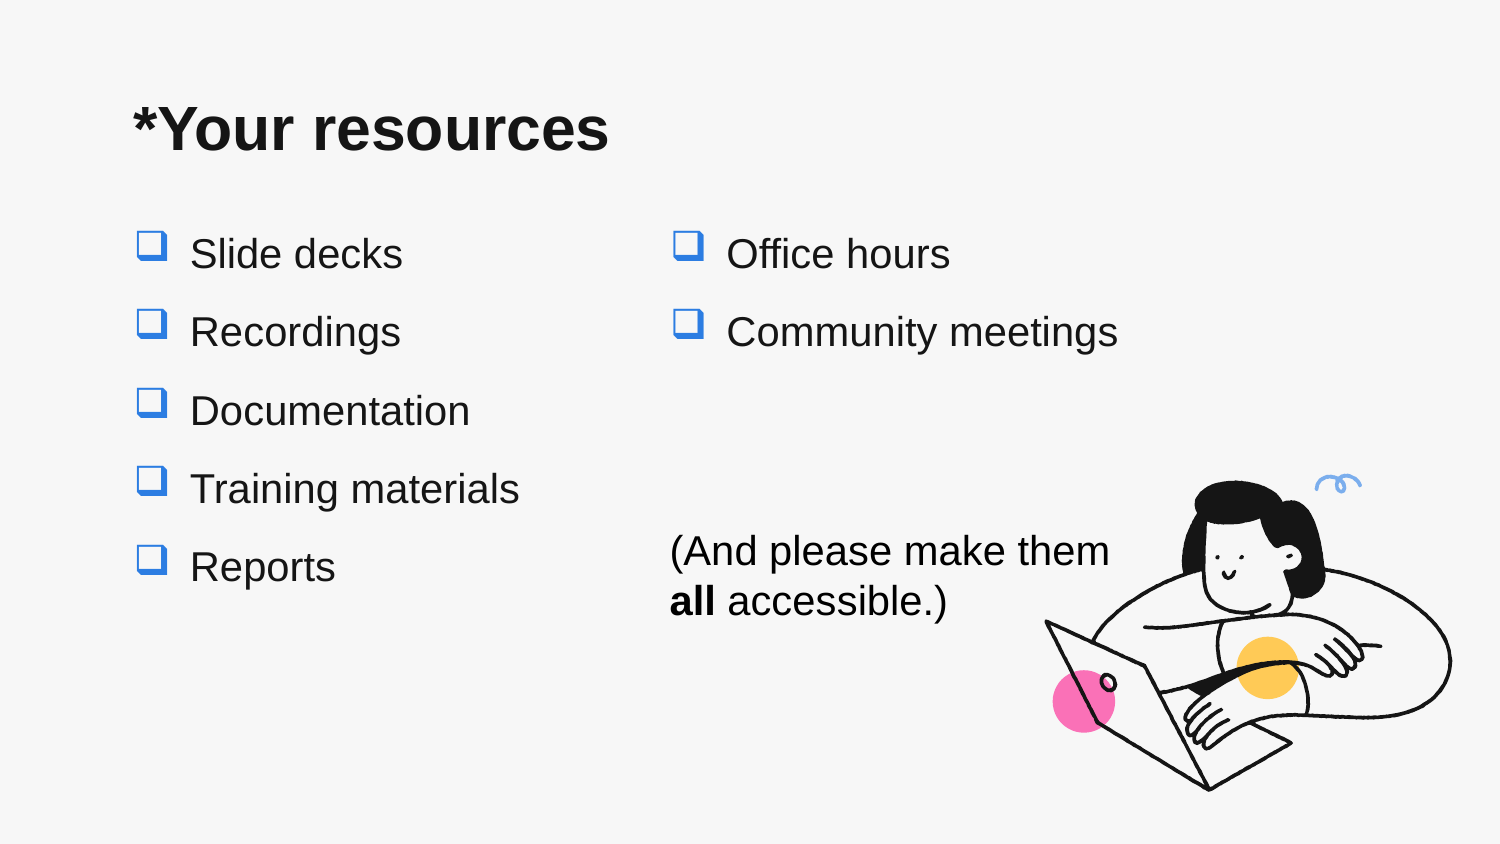

# *Your resources
Slide decks
Recordings
Documentation
Training materials
Reports
Office hours
Community meetings

(And please make them all accessible.)